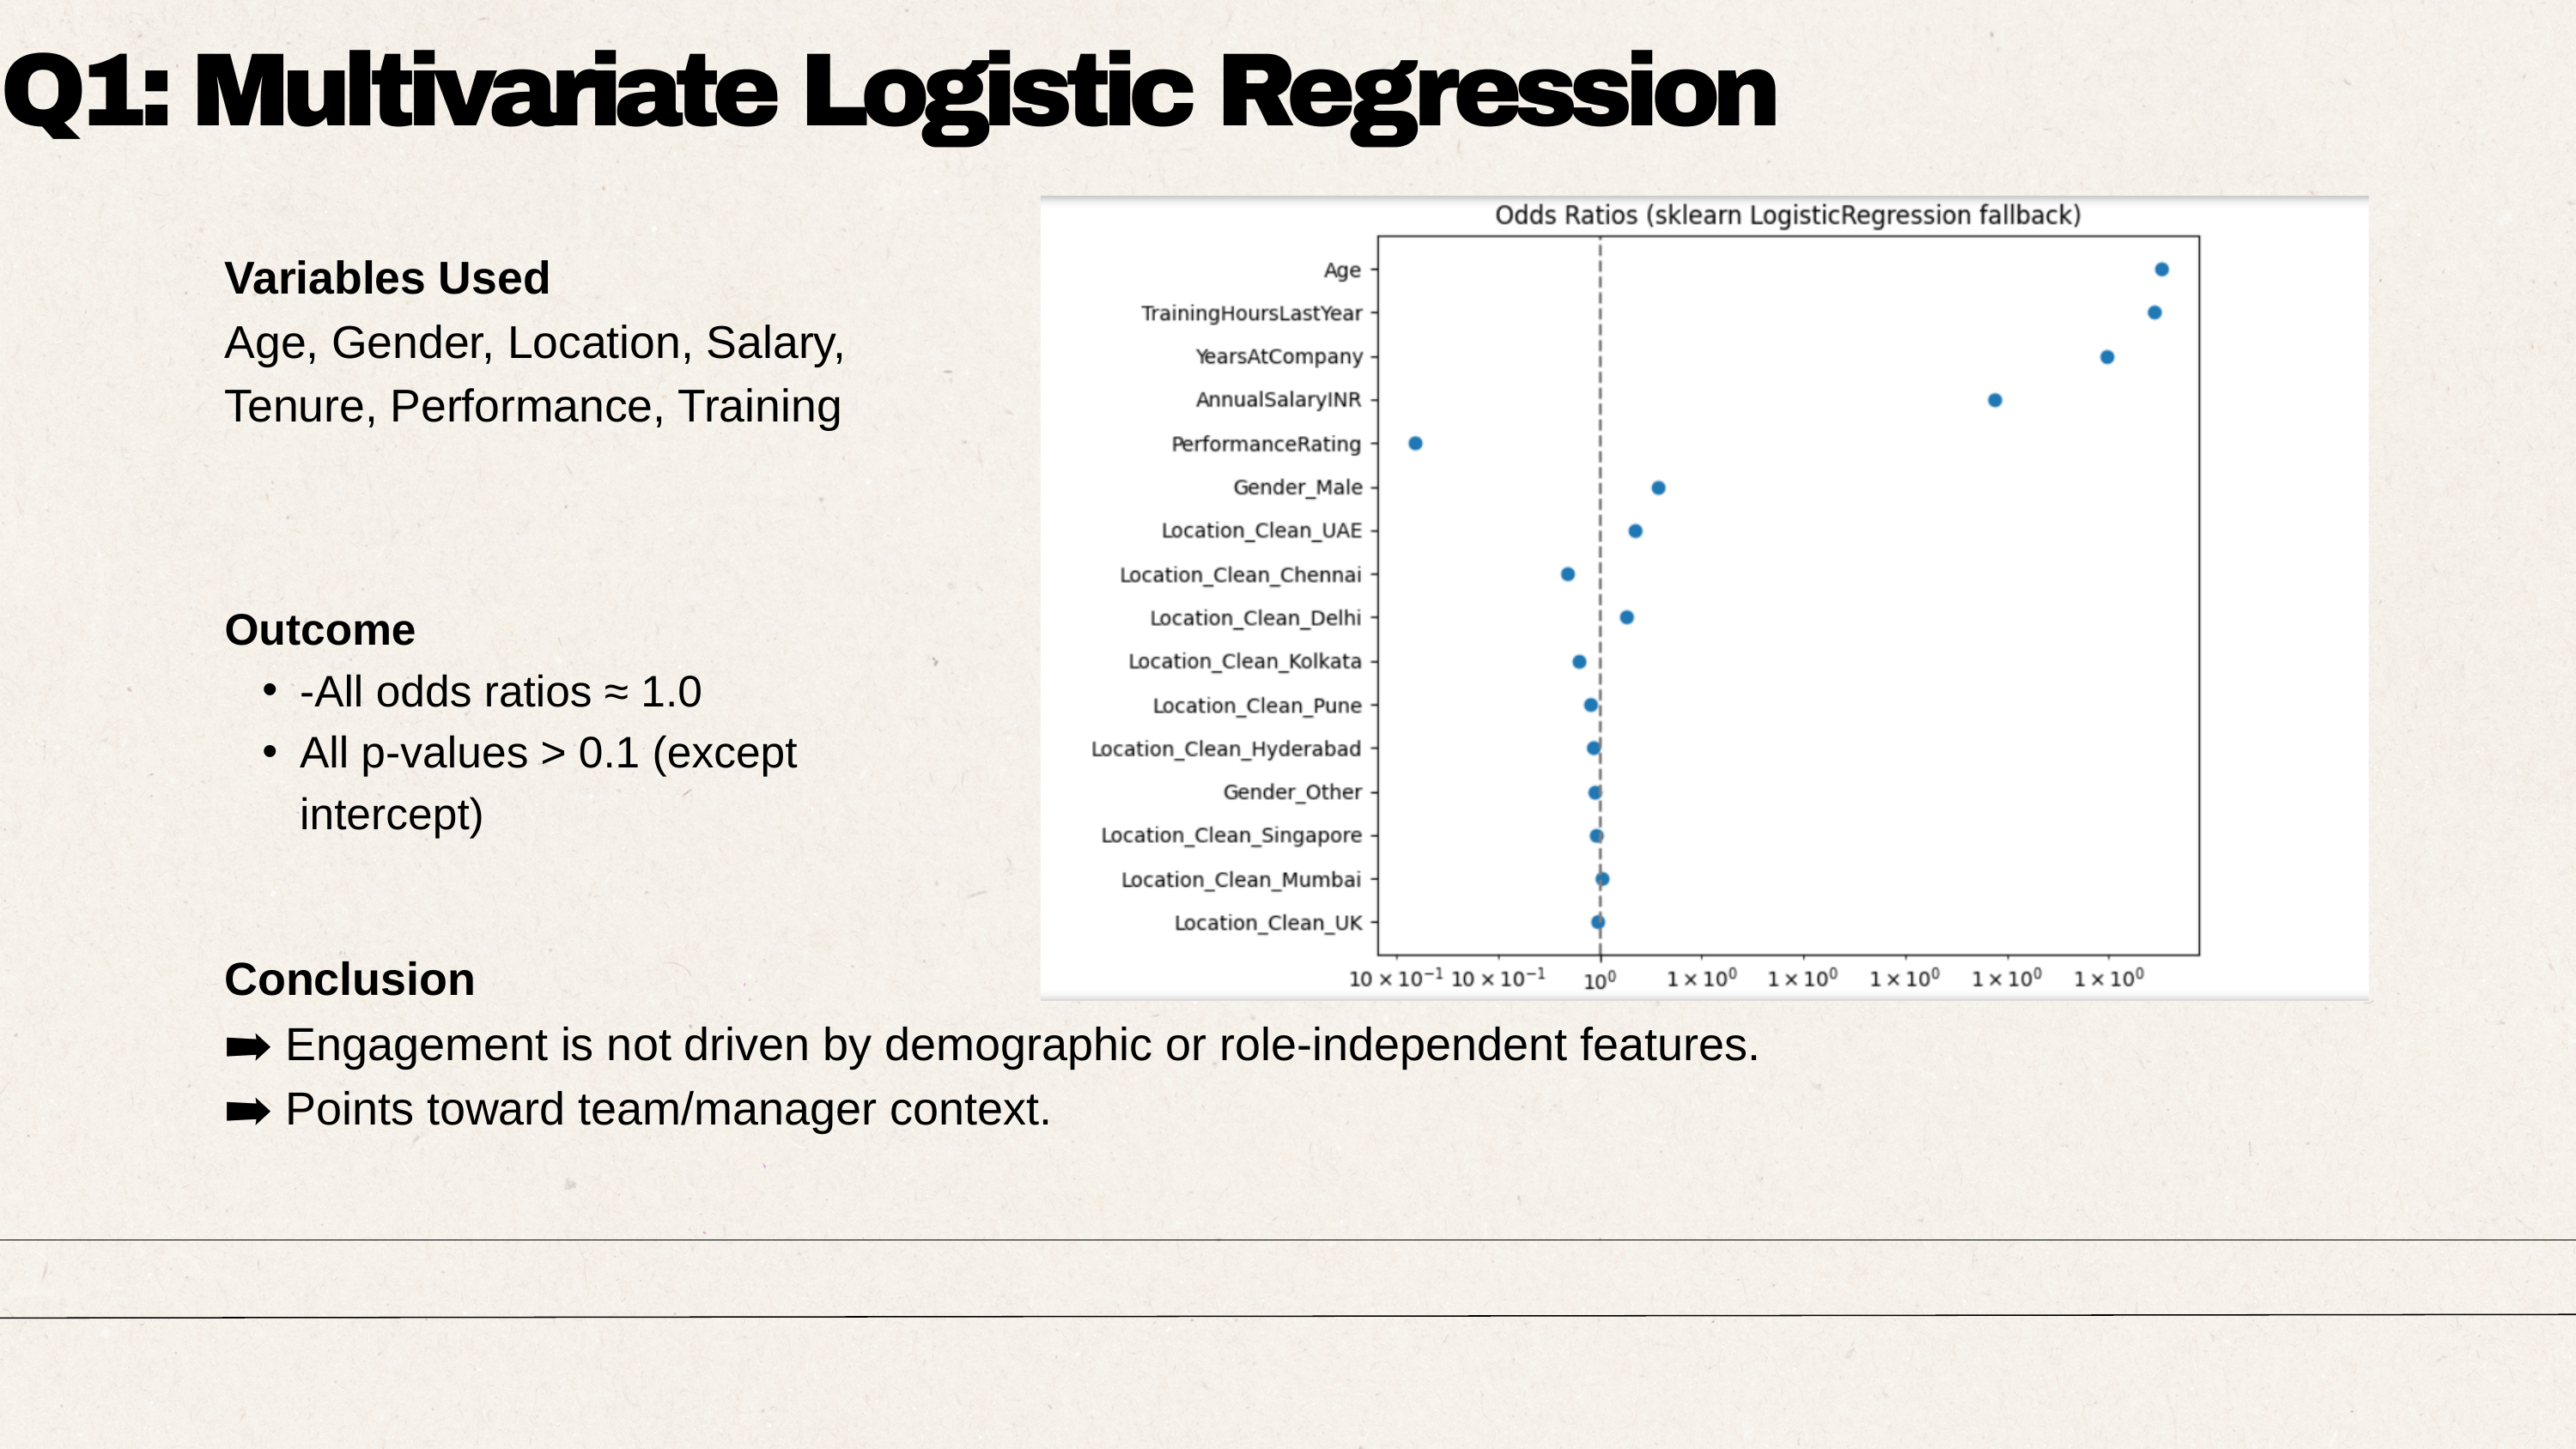

Q1: Multivariate Logistic Regression

Variables Used
Age, Gender, Location, Salary, Tenure, Performance, Training

Outcome
-All odds ratios ≈ 1.0
All p-values > 0.1 (except intercept)

Conclusion
➡️ Engagement is not driven by demographic or role-independent features.
➡️ Points toward team/manager context.